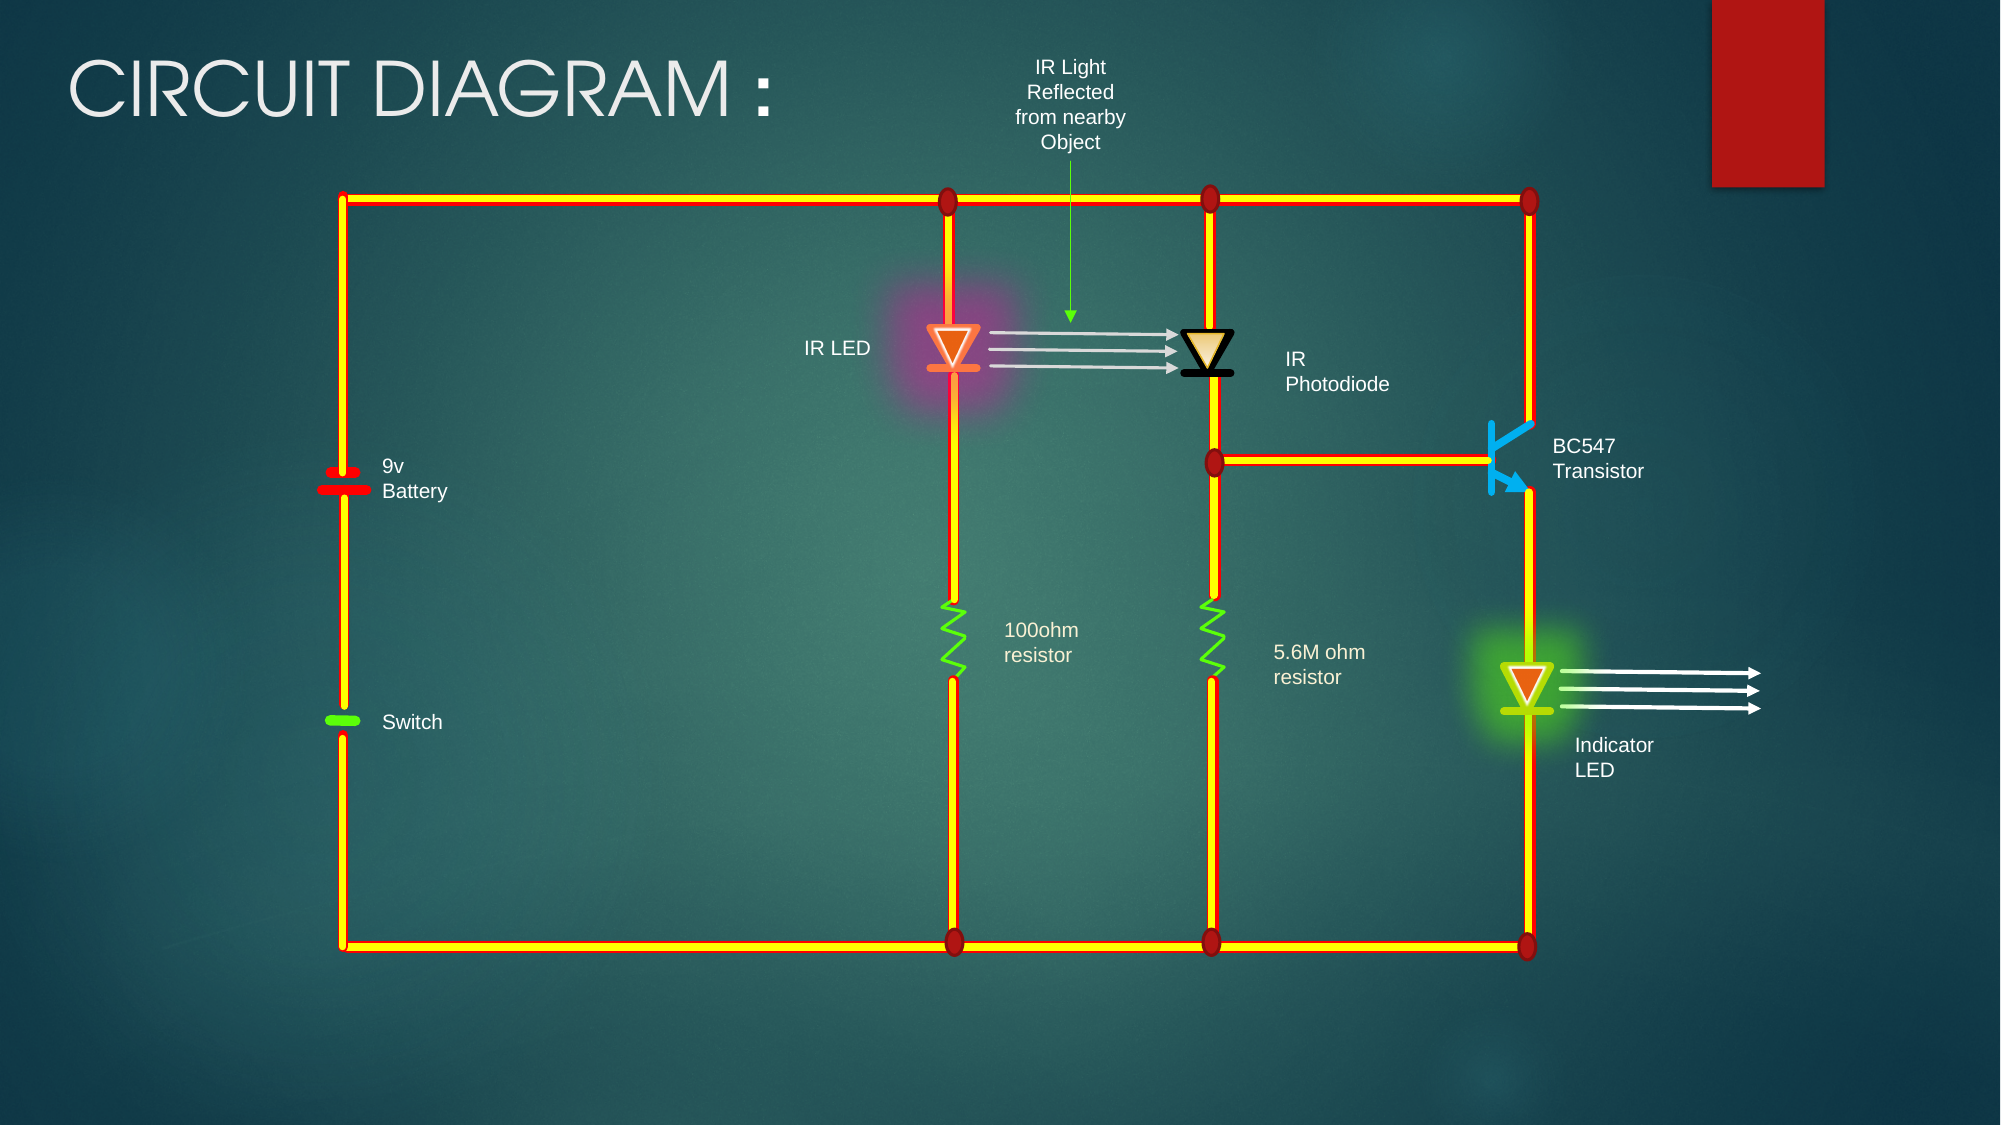

CIRCUIT DIAGRAM :
IR Light Reflected from nearby Object

IR LED

IR Photodiode
BC547
Transistor
9v
Battery

100ohm
resistor
5.6M ohm
resistor

Switch
Indicator LED